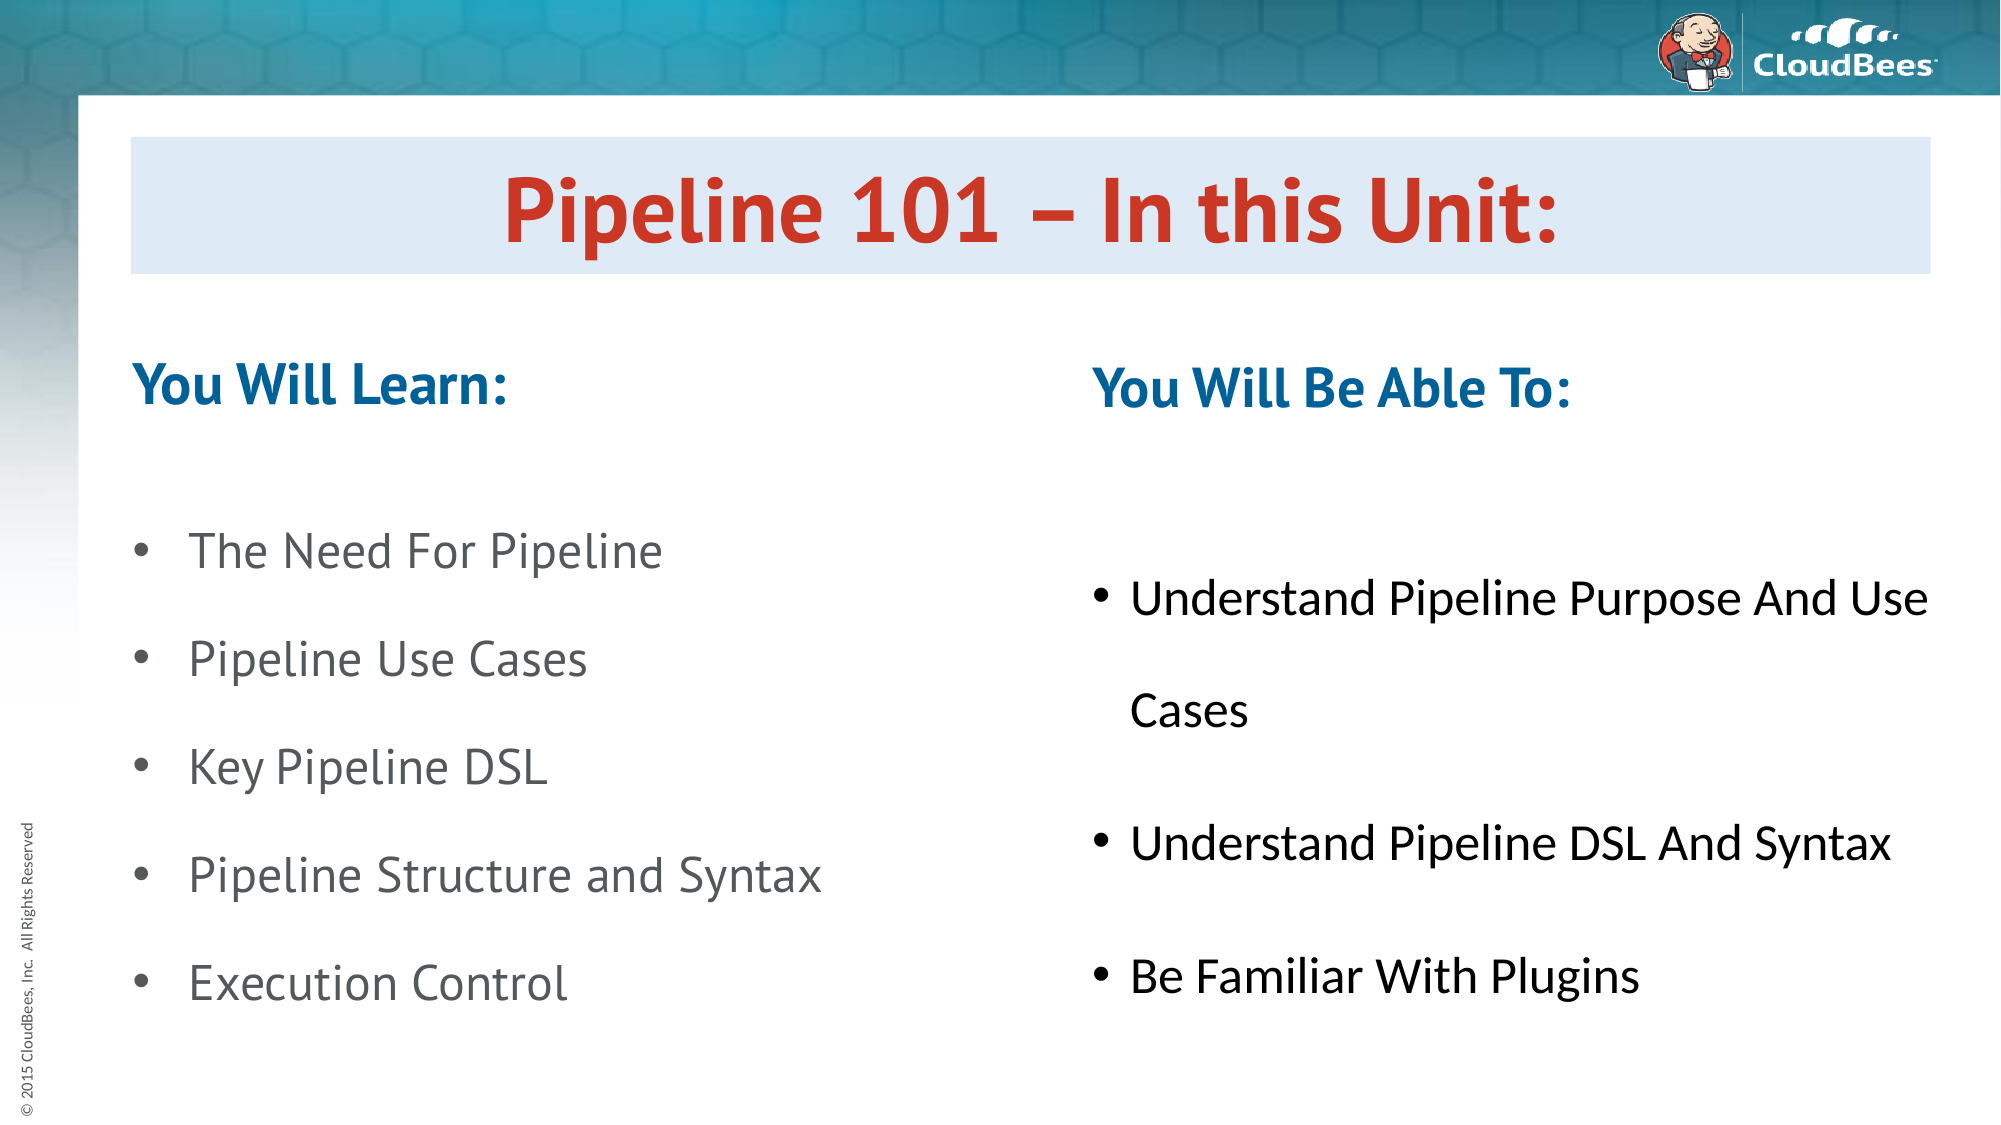

# Pipeline 101 – In this Unit:
You Will Learn:

The Need For Pipeline
Pipeline Use Cases
Key Pipeline DSL
Pipeline Structure and Syntax
Execution Control
You Will Be Able To:

Understand Pipeline Purpose And Use Cases
Understand Pipeline DSL And Syntax
Be Familiar With Plugins